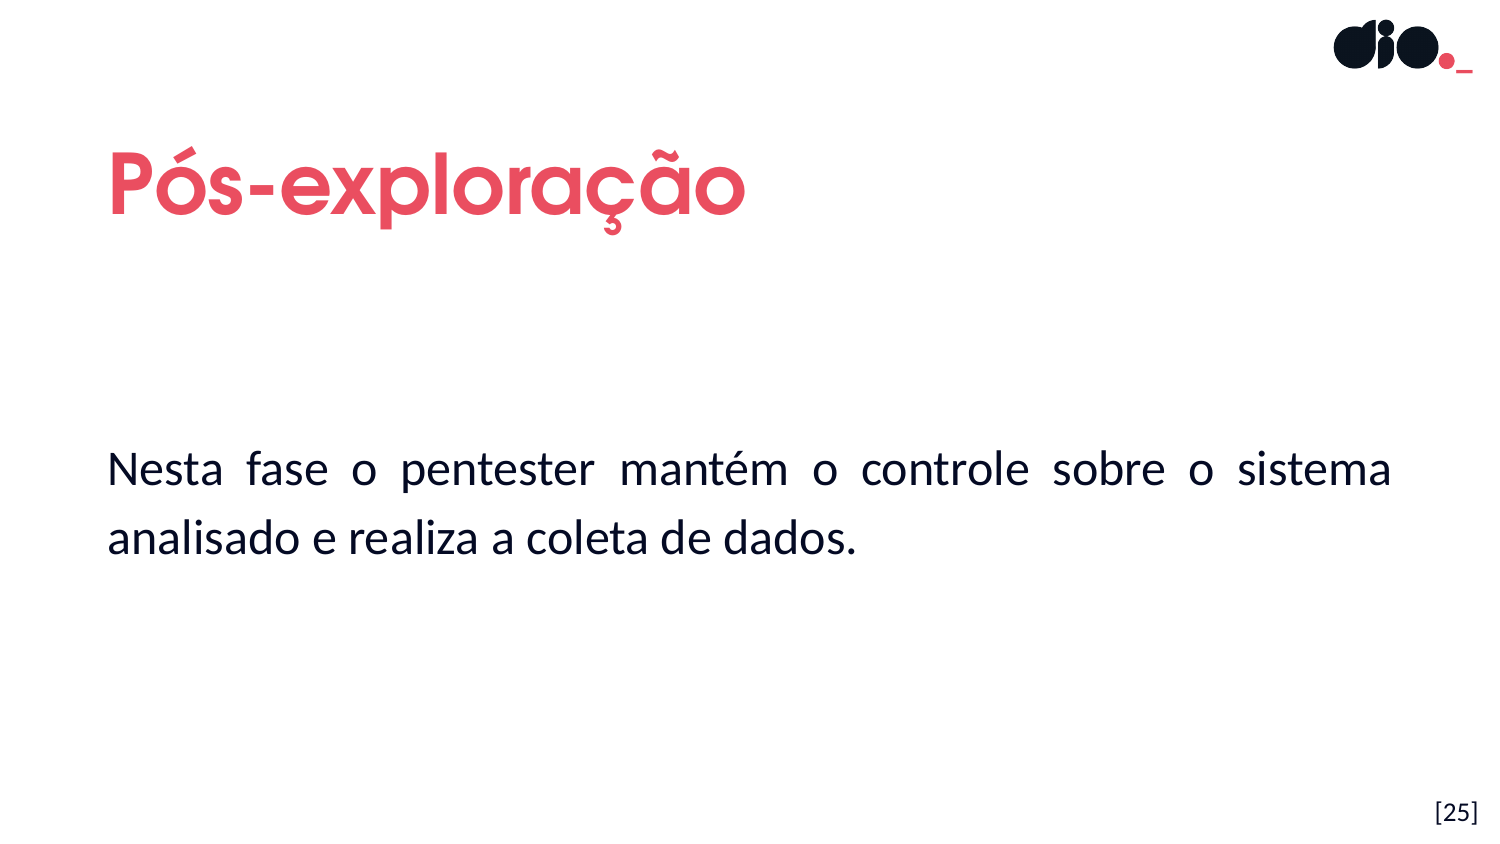

Pós-exploração
Nesta fase o pentester mantém o controle sobre o sistema analisado e realiza a coleta de dados.
[25]